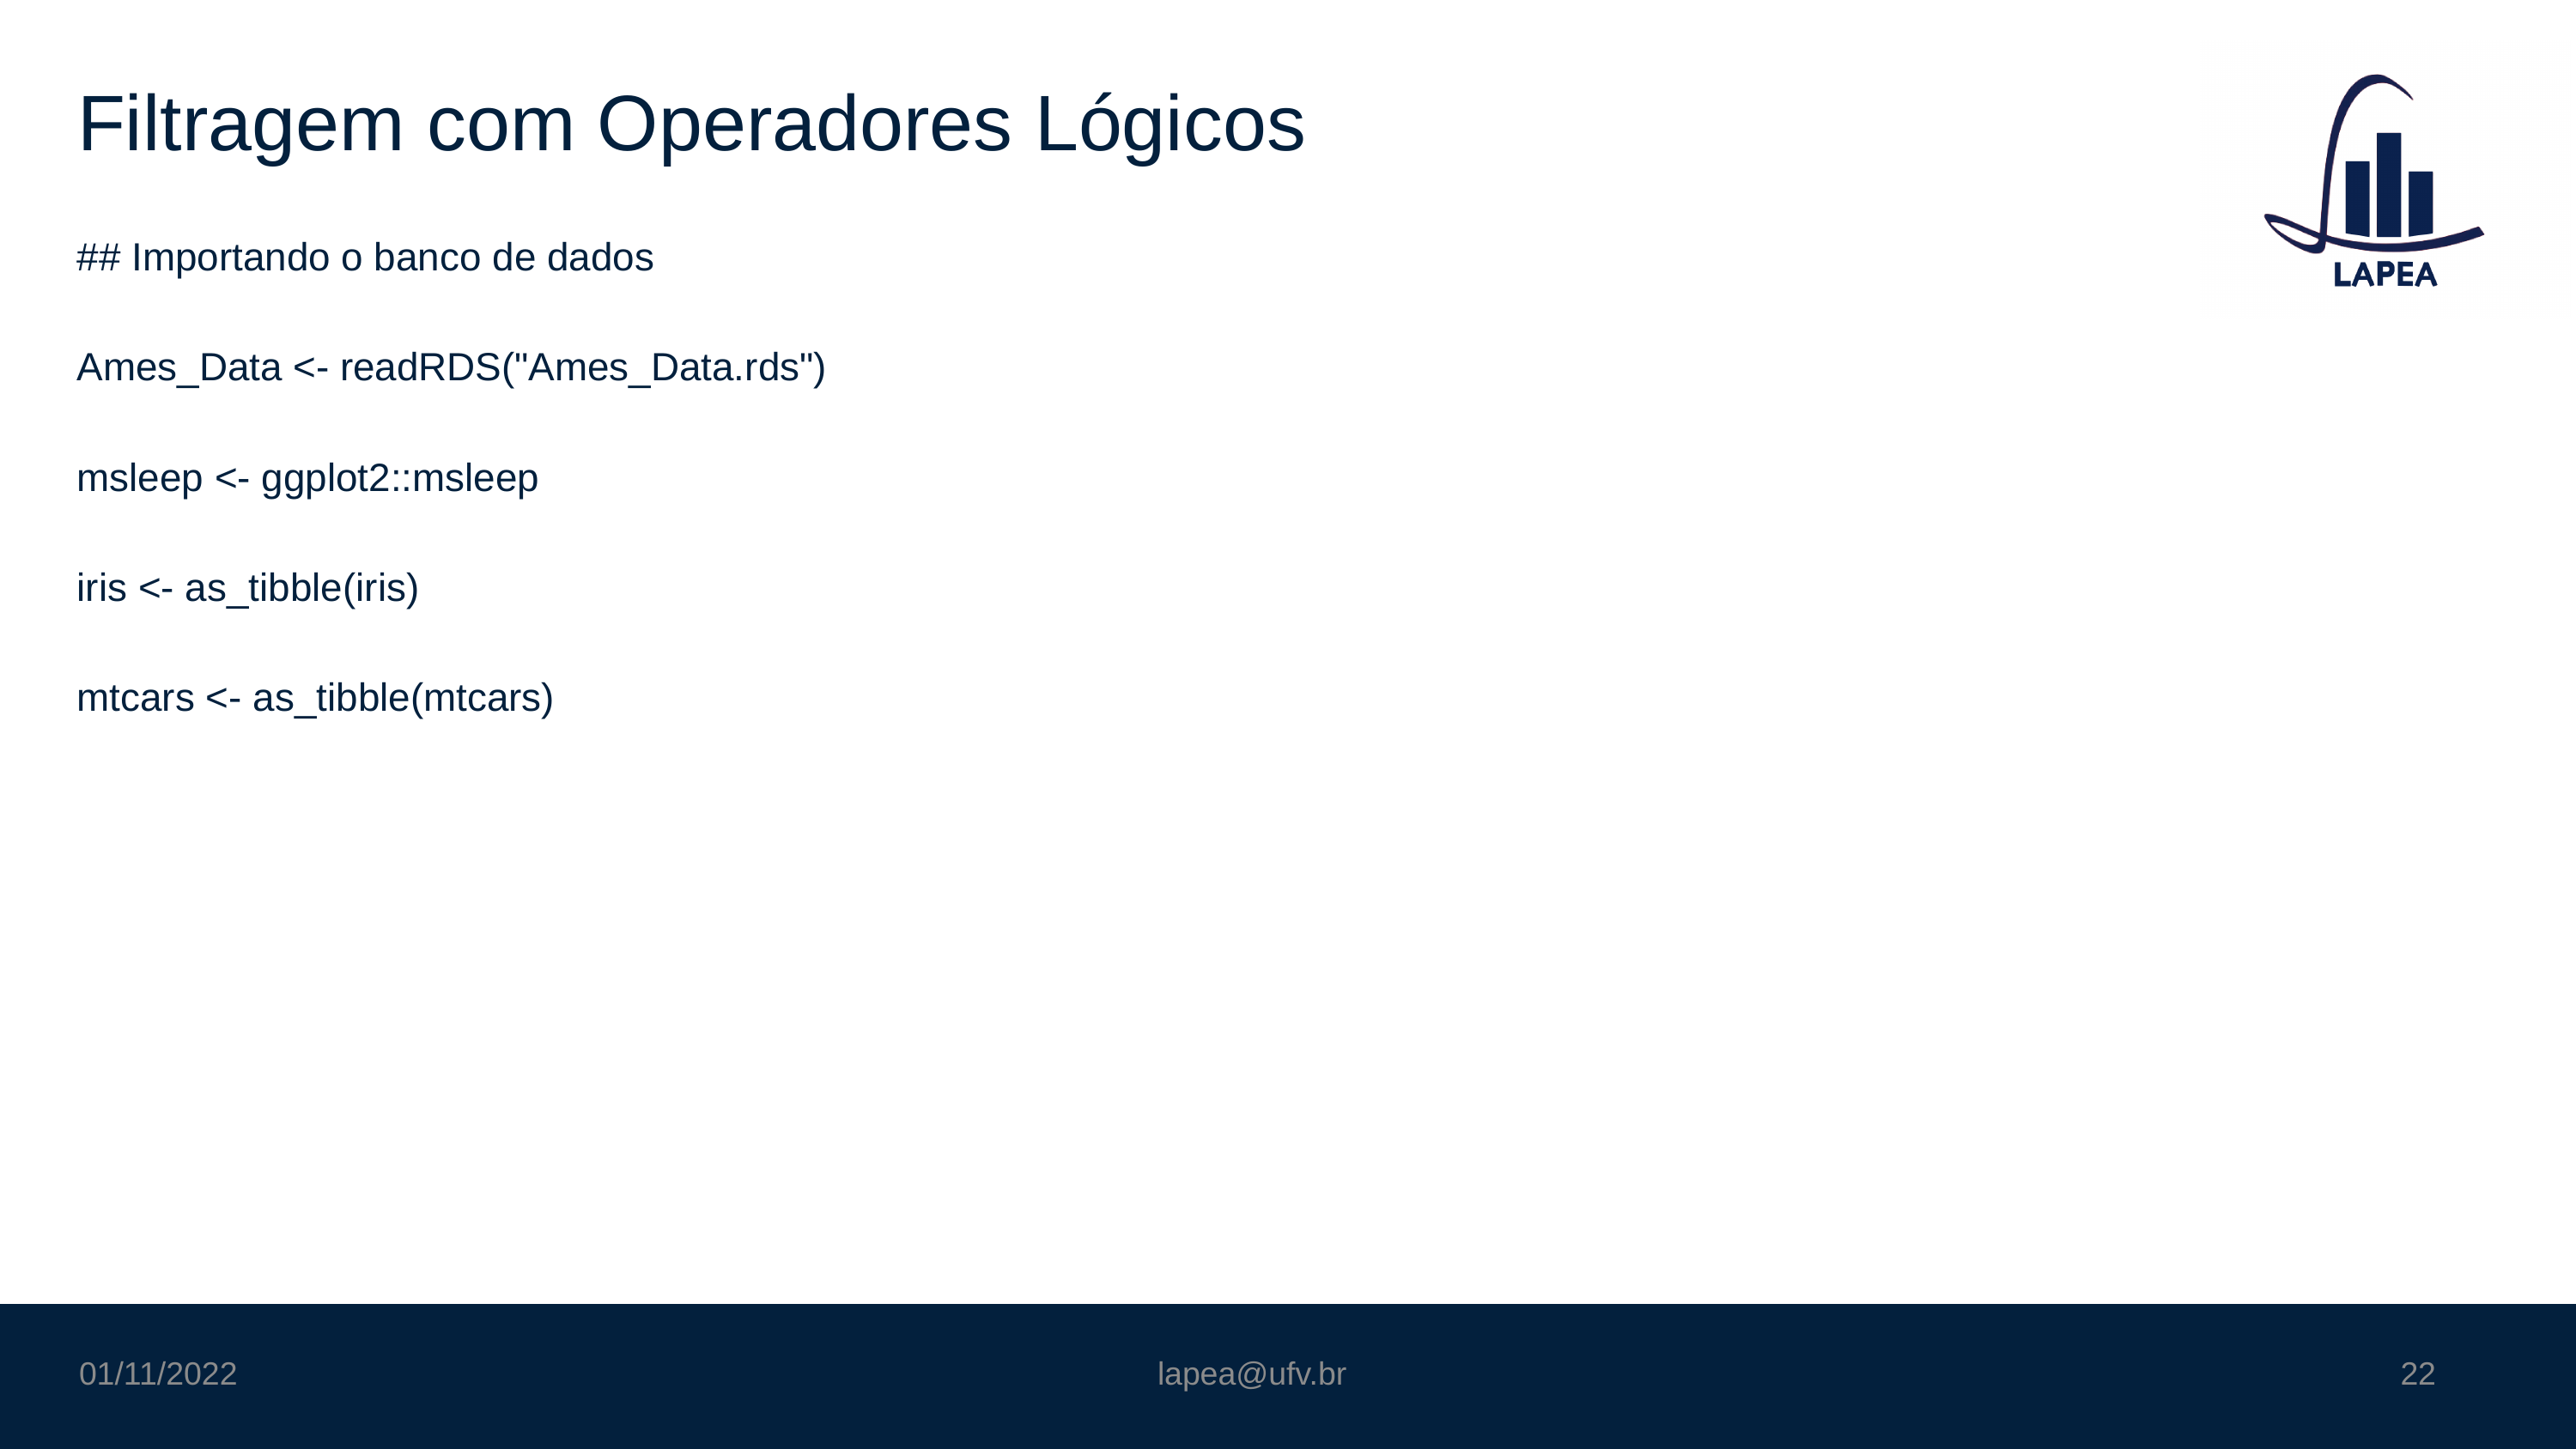

# Filtragem com Operadores Lógicos
## Importando o banco de dados

Ames_Data <- readRDS("Ames_Data.rds")

msleep <- ggplot2::msleep

iris <- as_tibble(iris)

mtcars <- as_tibble(mtcars)
01/11/2022
lapea@ufv.br
22